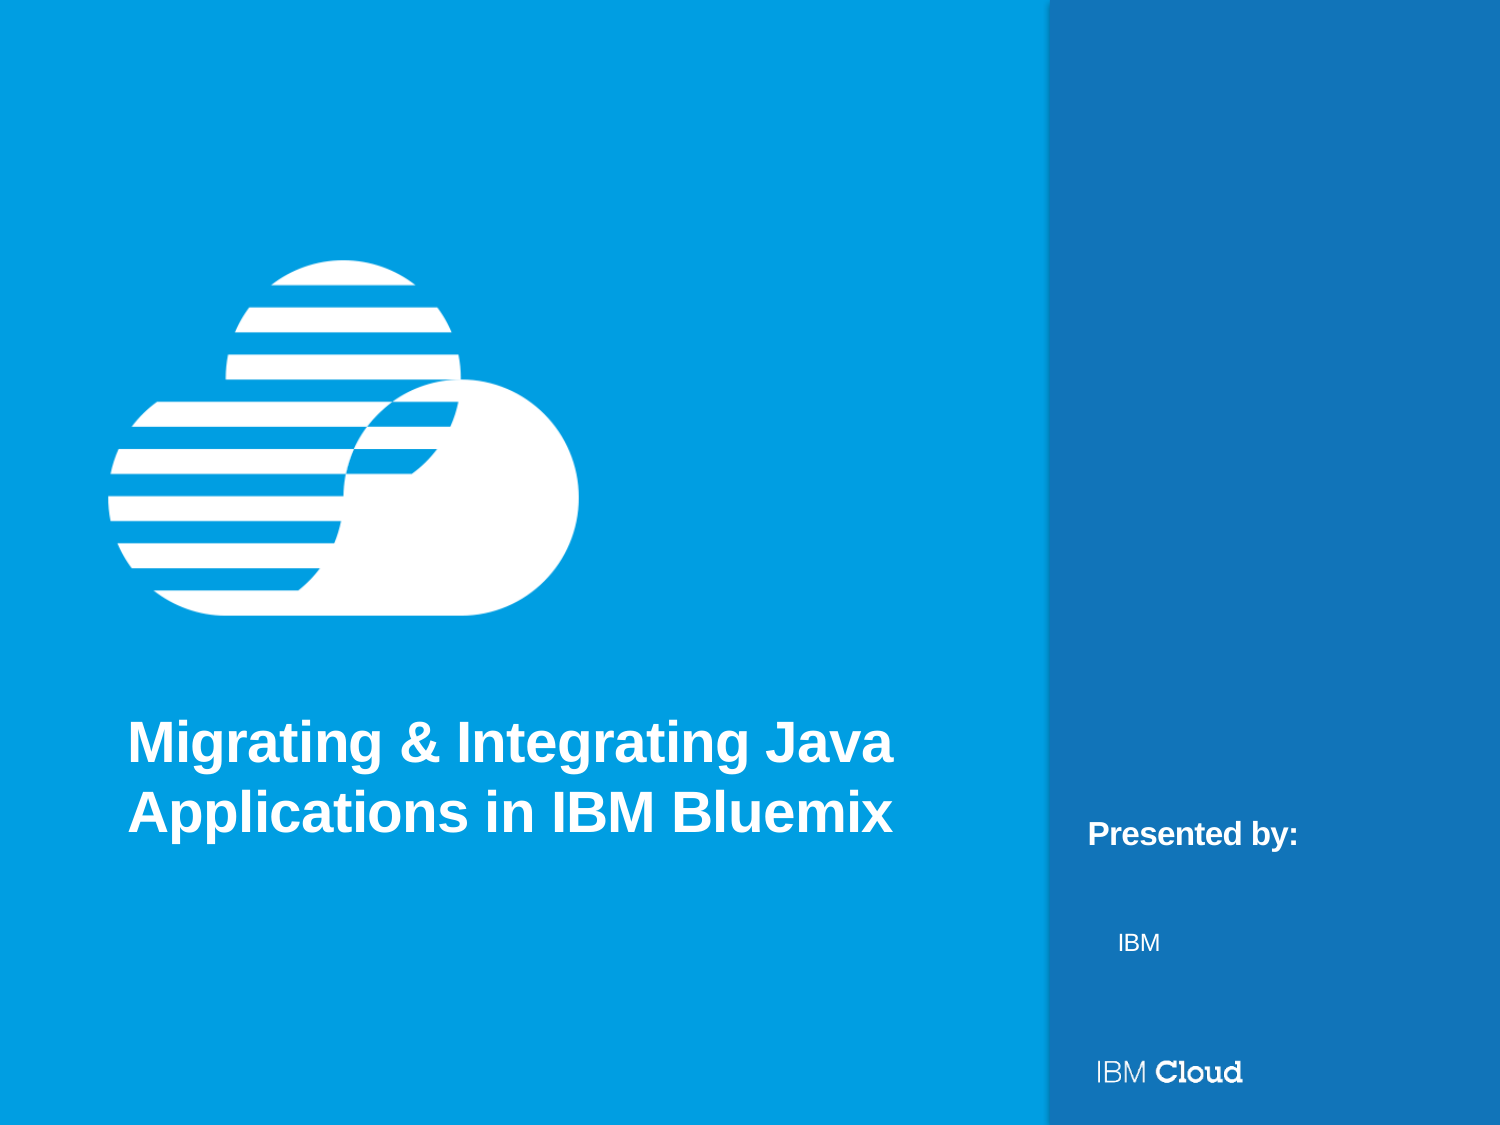

# Migrating & Integrating Java  Applications in IBM Bluemix
IBM